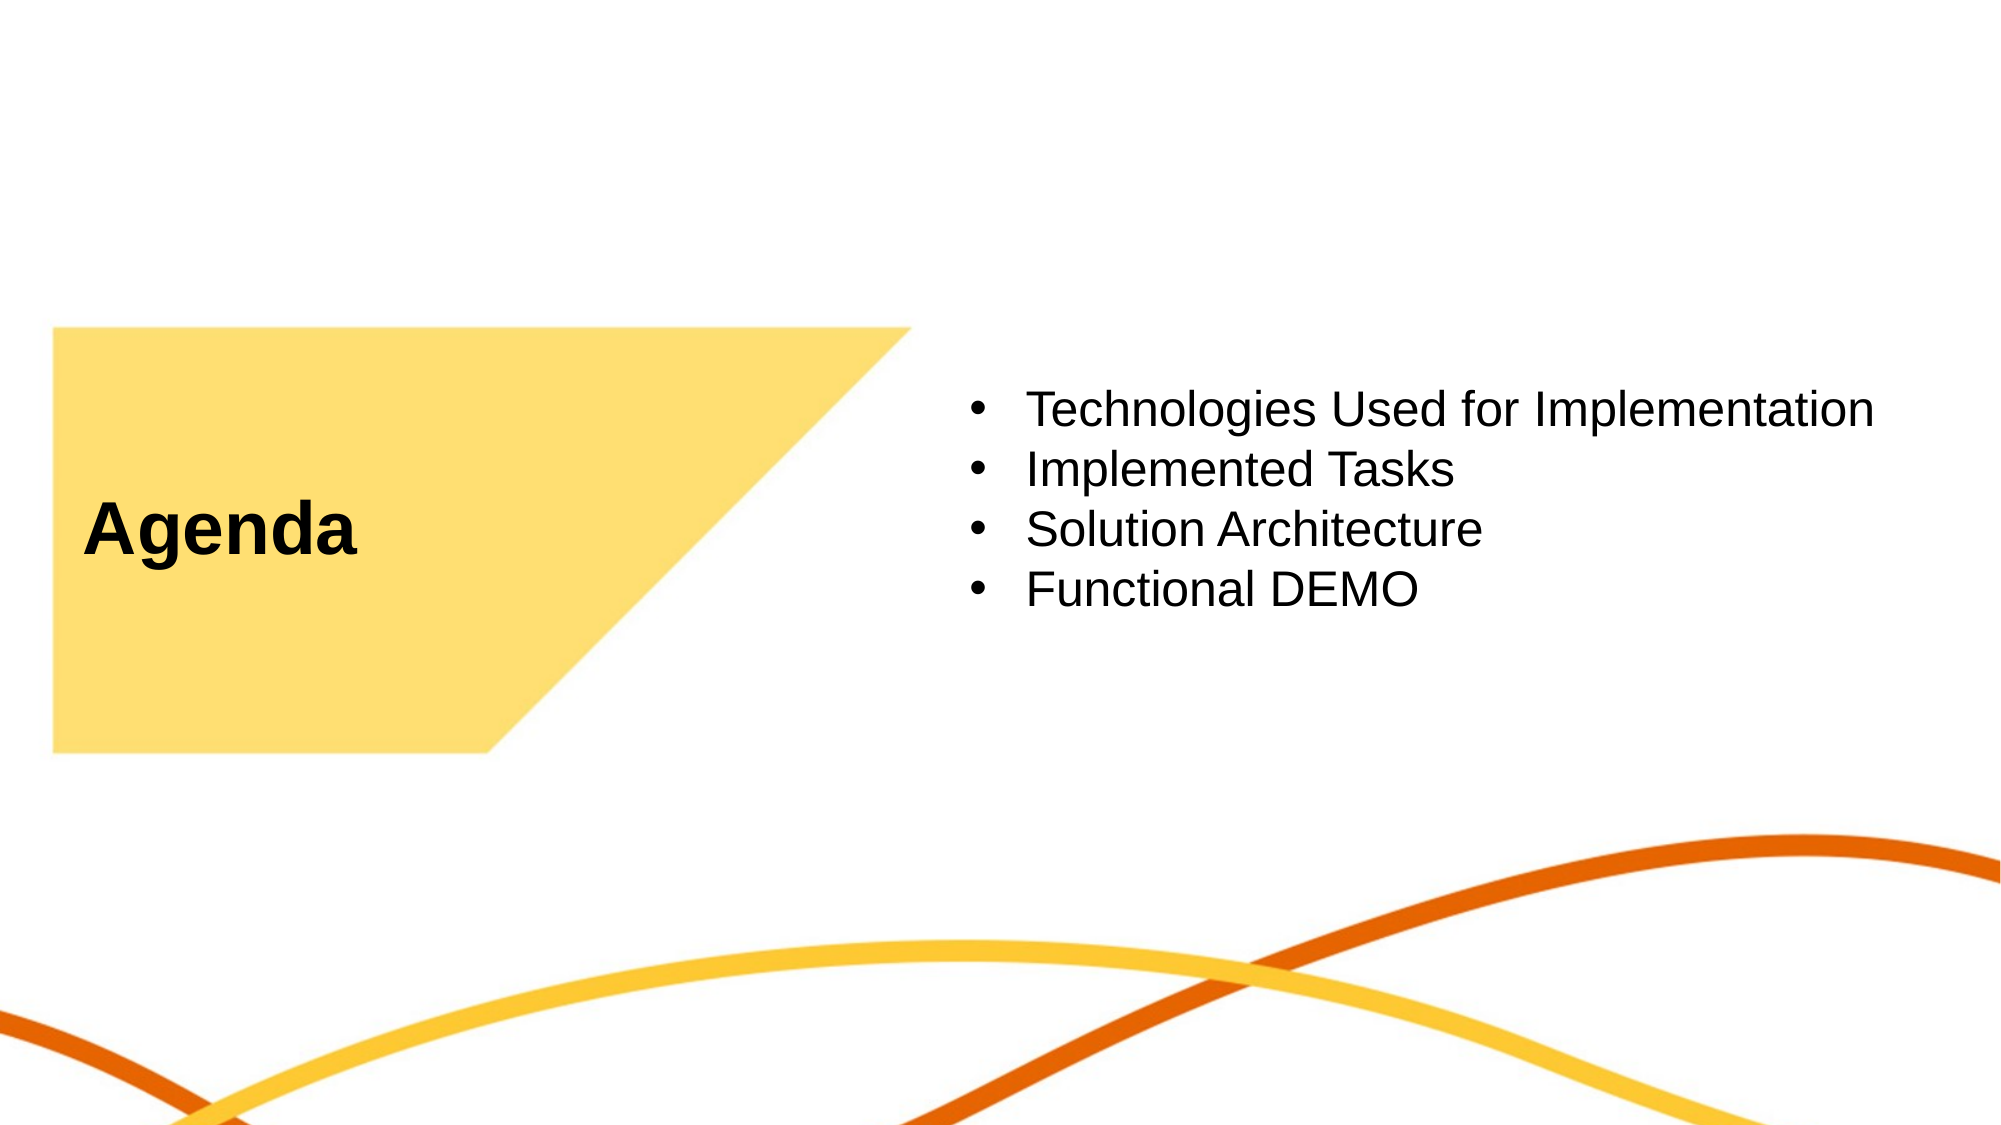

Technologies Used for Implementation
Implemented Tasks
Solution Architecture
Functional DEMO
# Agenda